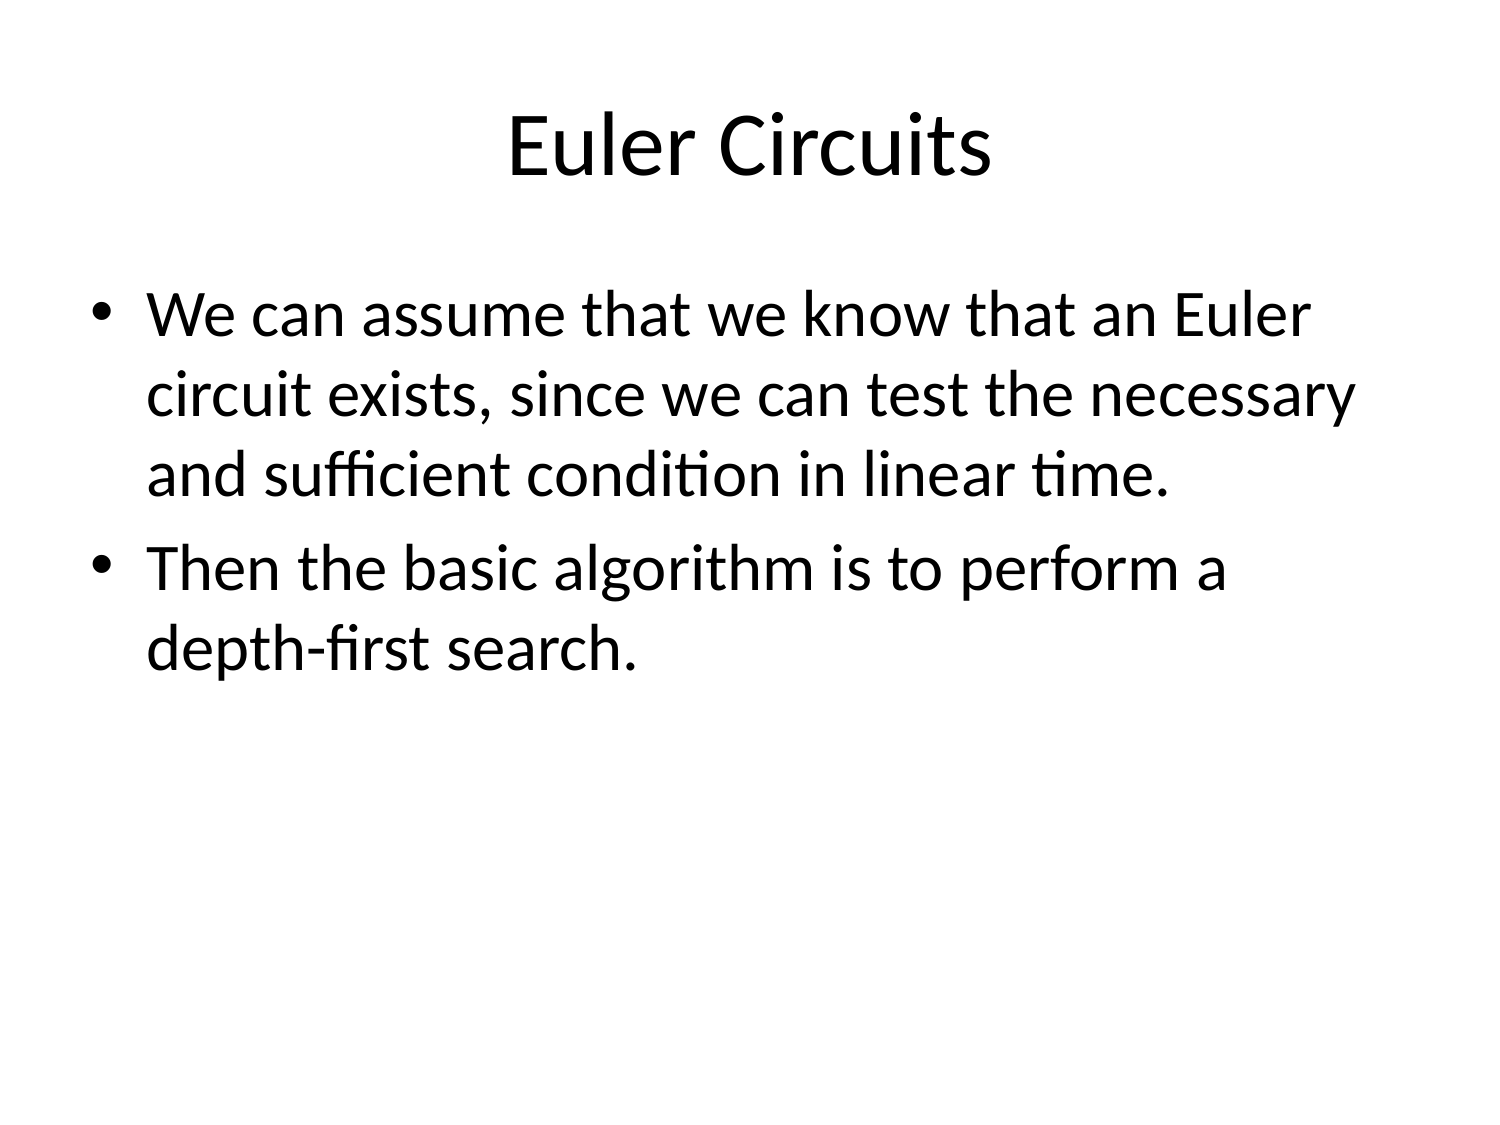

# Euler Circuits
We can assume that we know that an Euler circuit exists, since we can test the necessary and sufficient condition in linear time.
Then the basic algorithm is to perform a depth-first search.